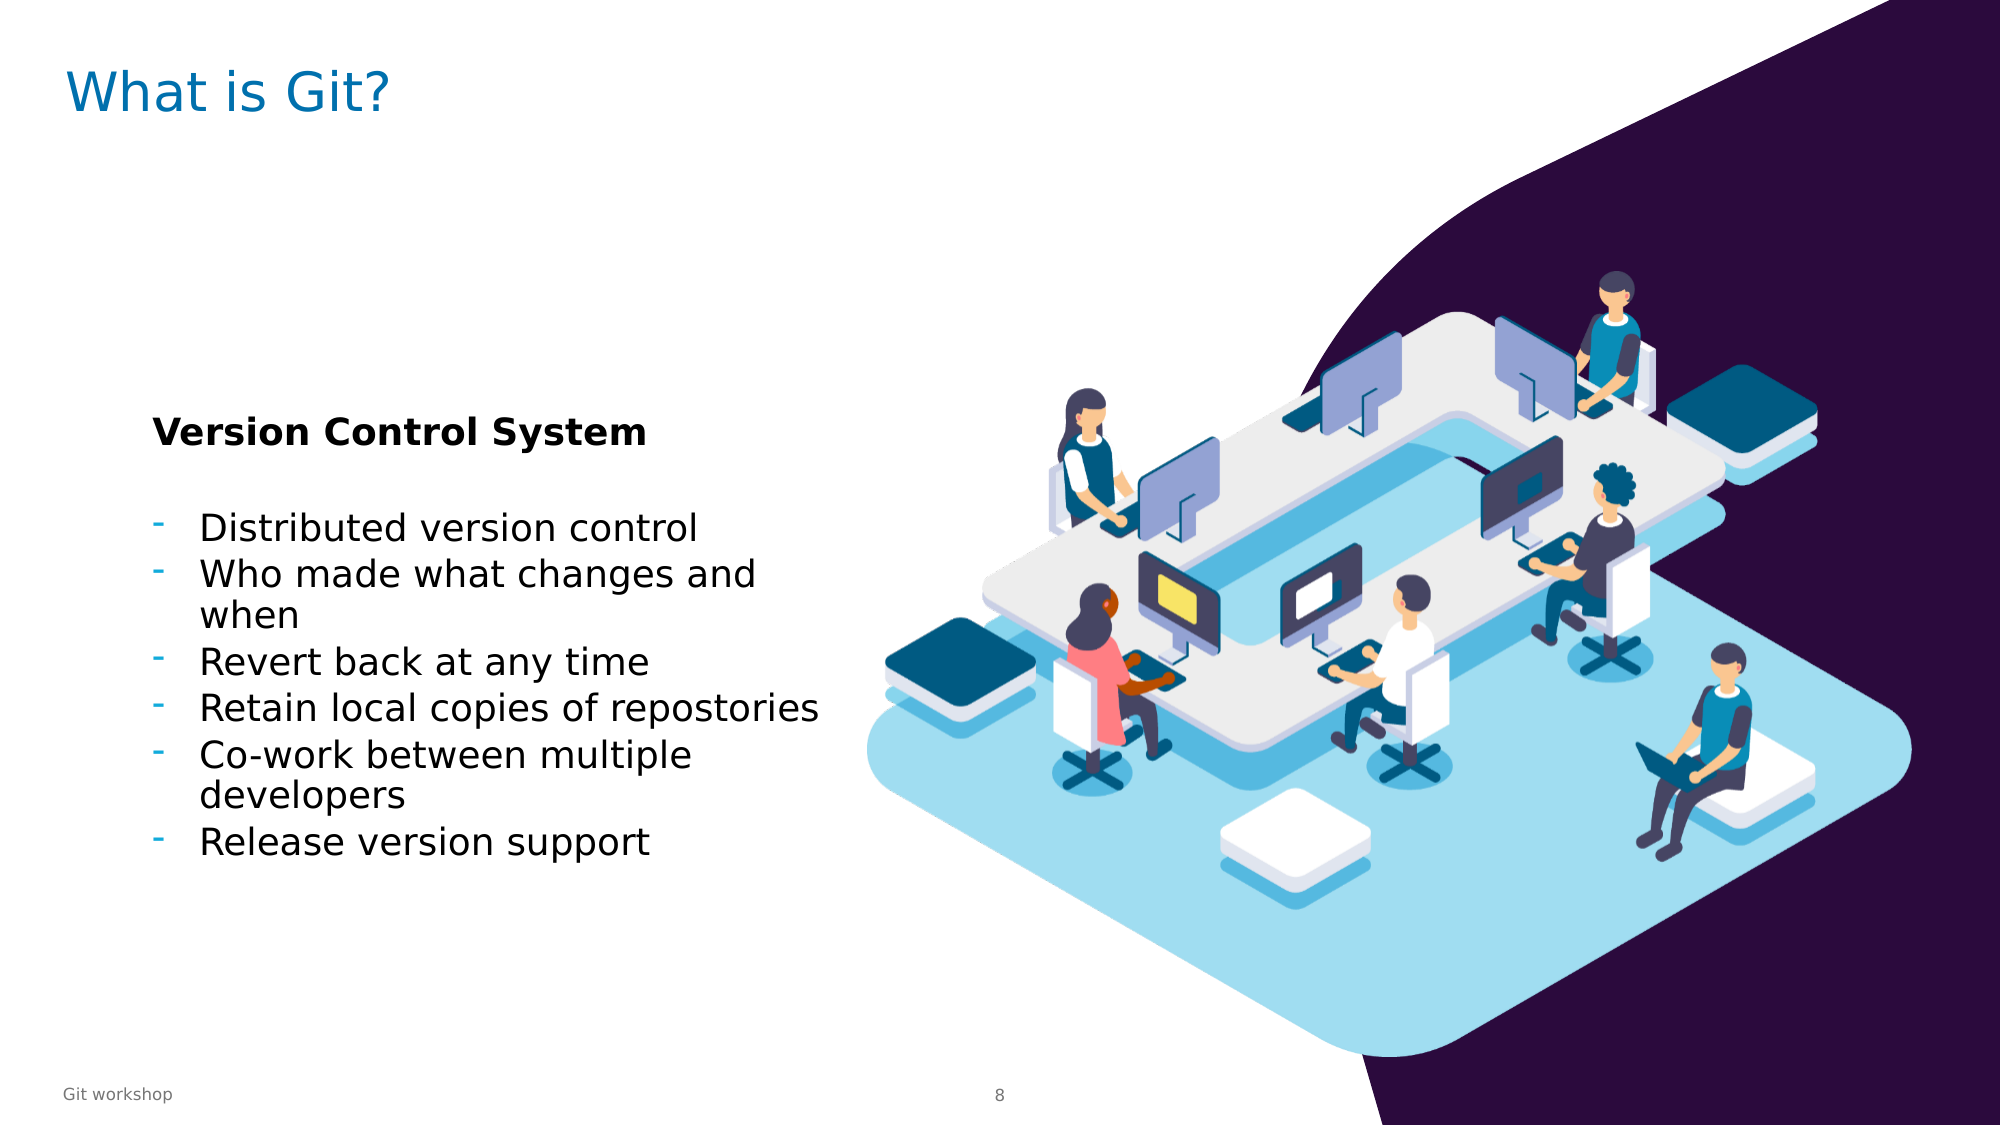

# What is Git?
Version Control System
Distributed version control
Who made what changes and when
Revert back at any time
Retain local copies of repostories
Co-work between multiple developers
Release version support